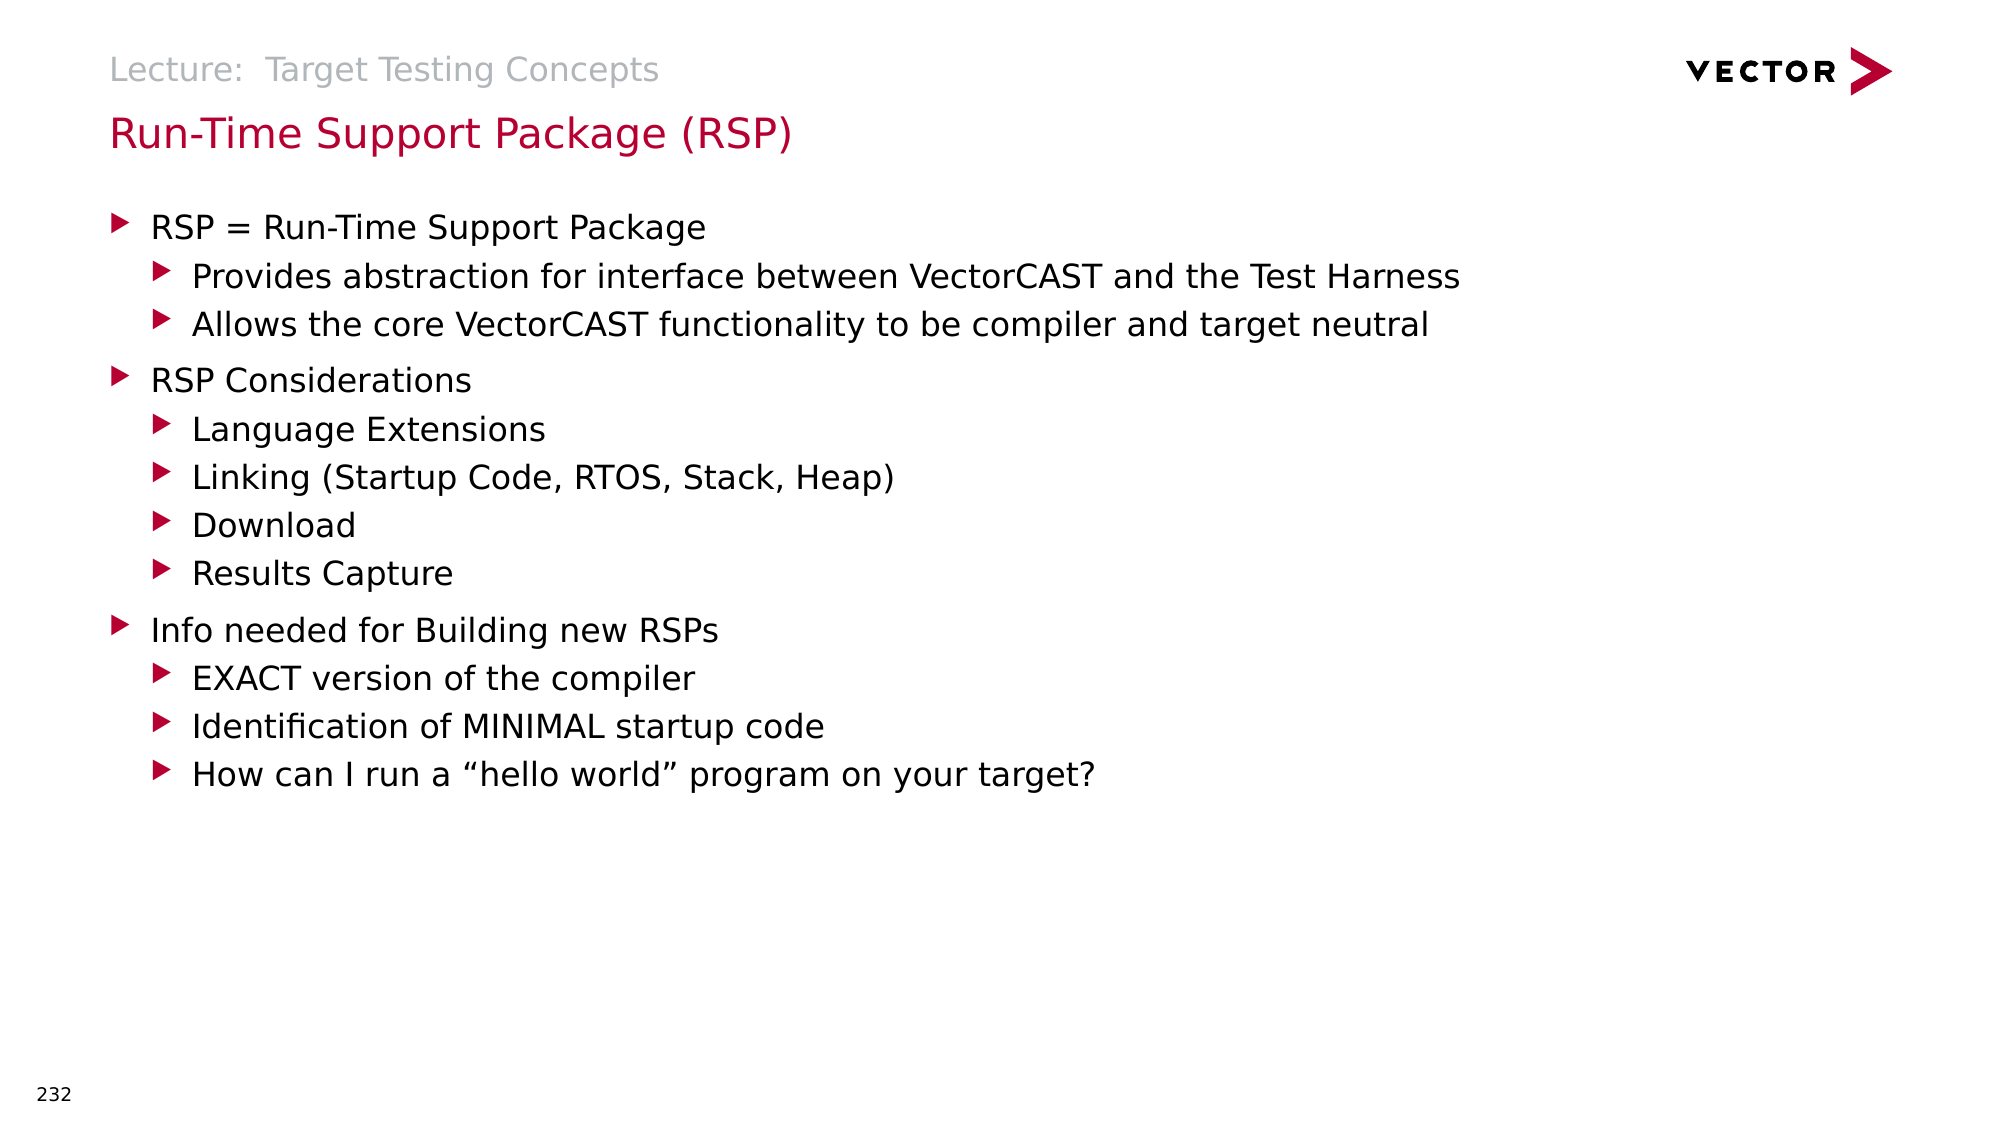

# Lecture:  Target Testing Concepts
Run-Time Support Package (RSP)
RSP = Run-Time Support Package
Provides abstraction for interface between VectorCAST and the Test Harness
Allows the core VectorCAST functionality to be compiler and target neutral
RSP Considerations
Language Extensions
Linking (Startup Code, RTOS, Stack, Heap)
Download
Results Capture
Info needed for Building new RSPs
EXACT version of the compiler
Identification of MINIMAL startup code
How can I run a “hello world” program on your target?